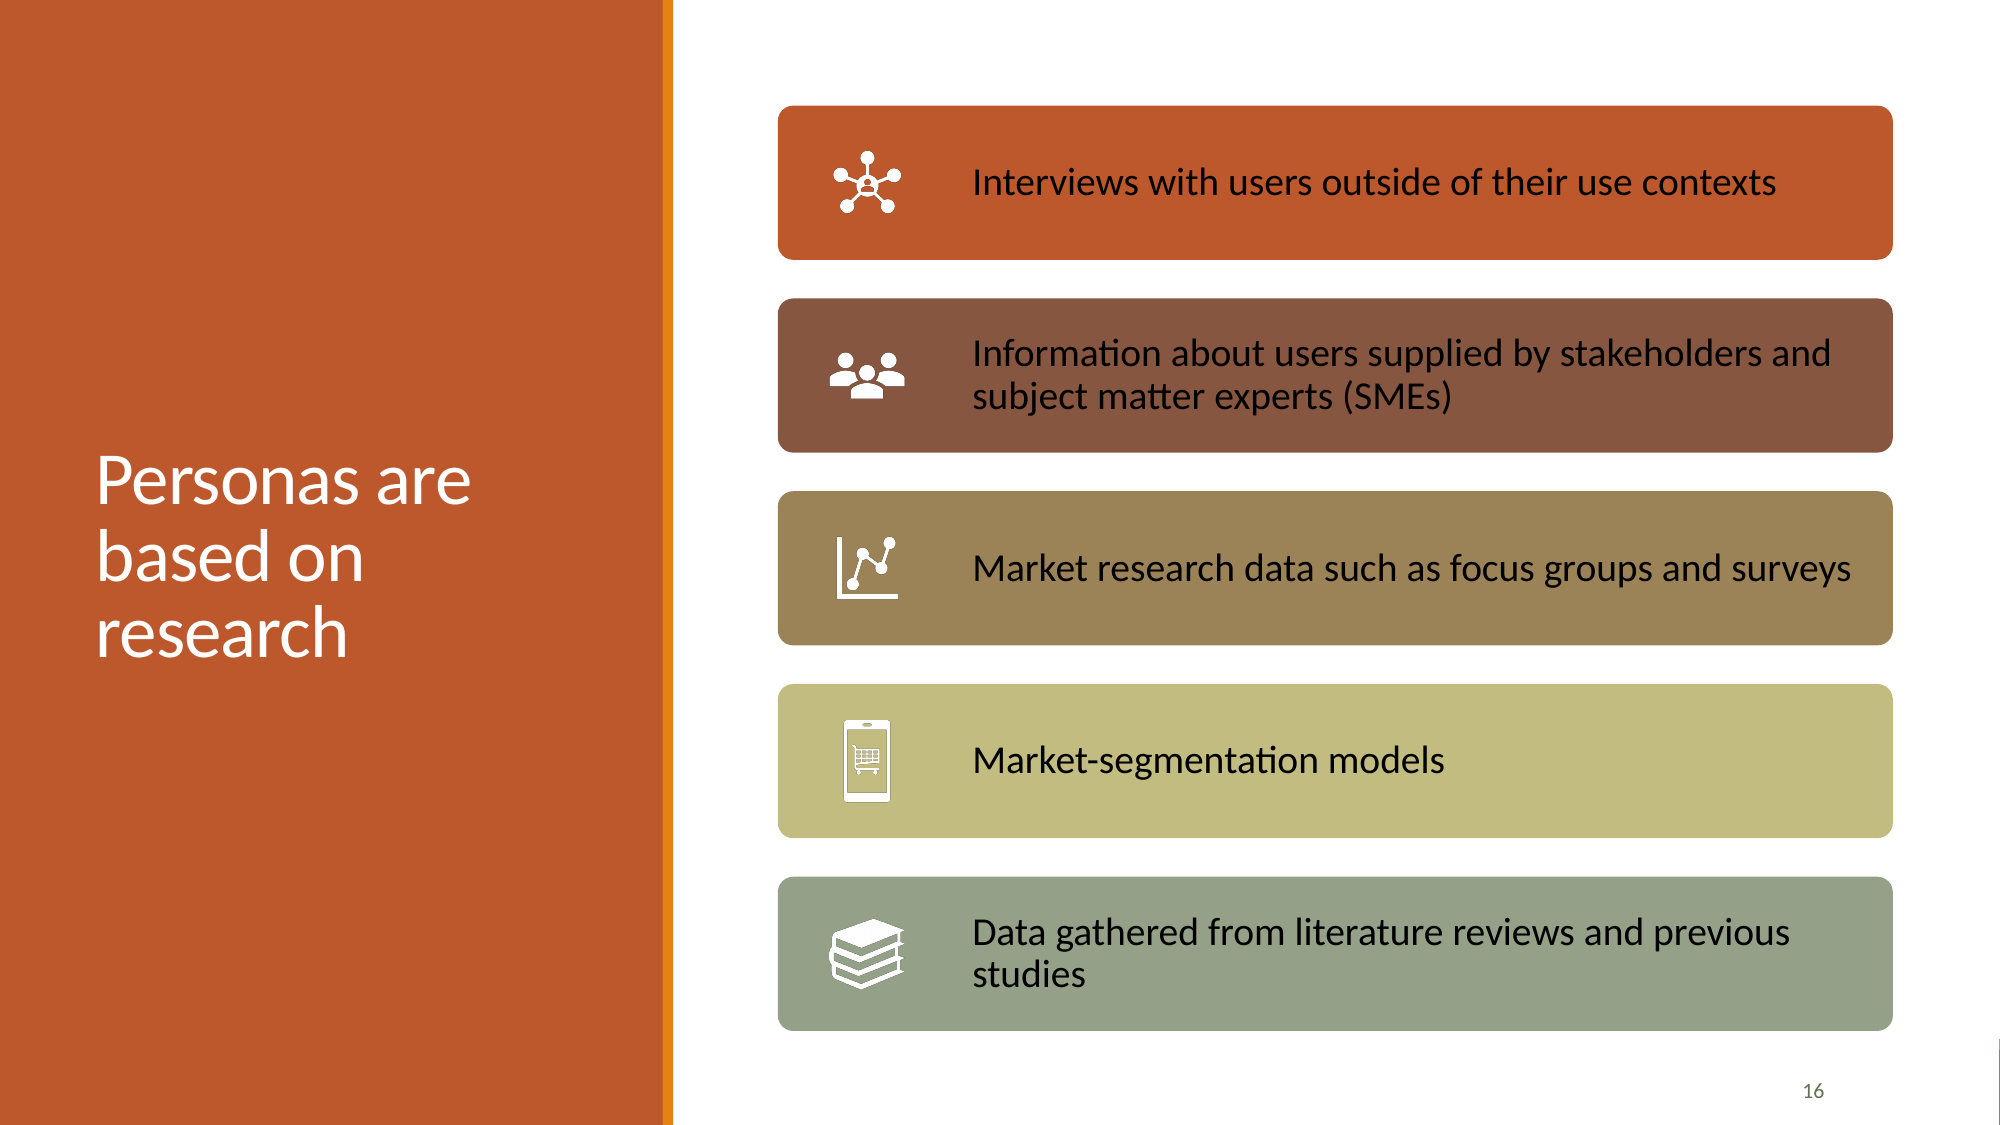

# Personas are based on research
Interviews with users outside of their use contexts
Information about users supplied by stakeholders and subject matter experts (SMEs)
Market research data such as focus groups and surveys
Market-segmentation models
Data gathered from literature reviews and previous studies
16